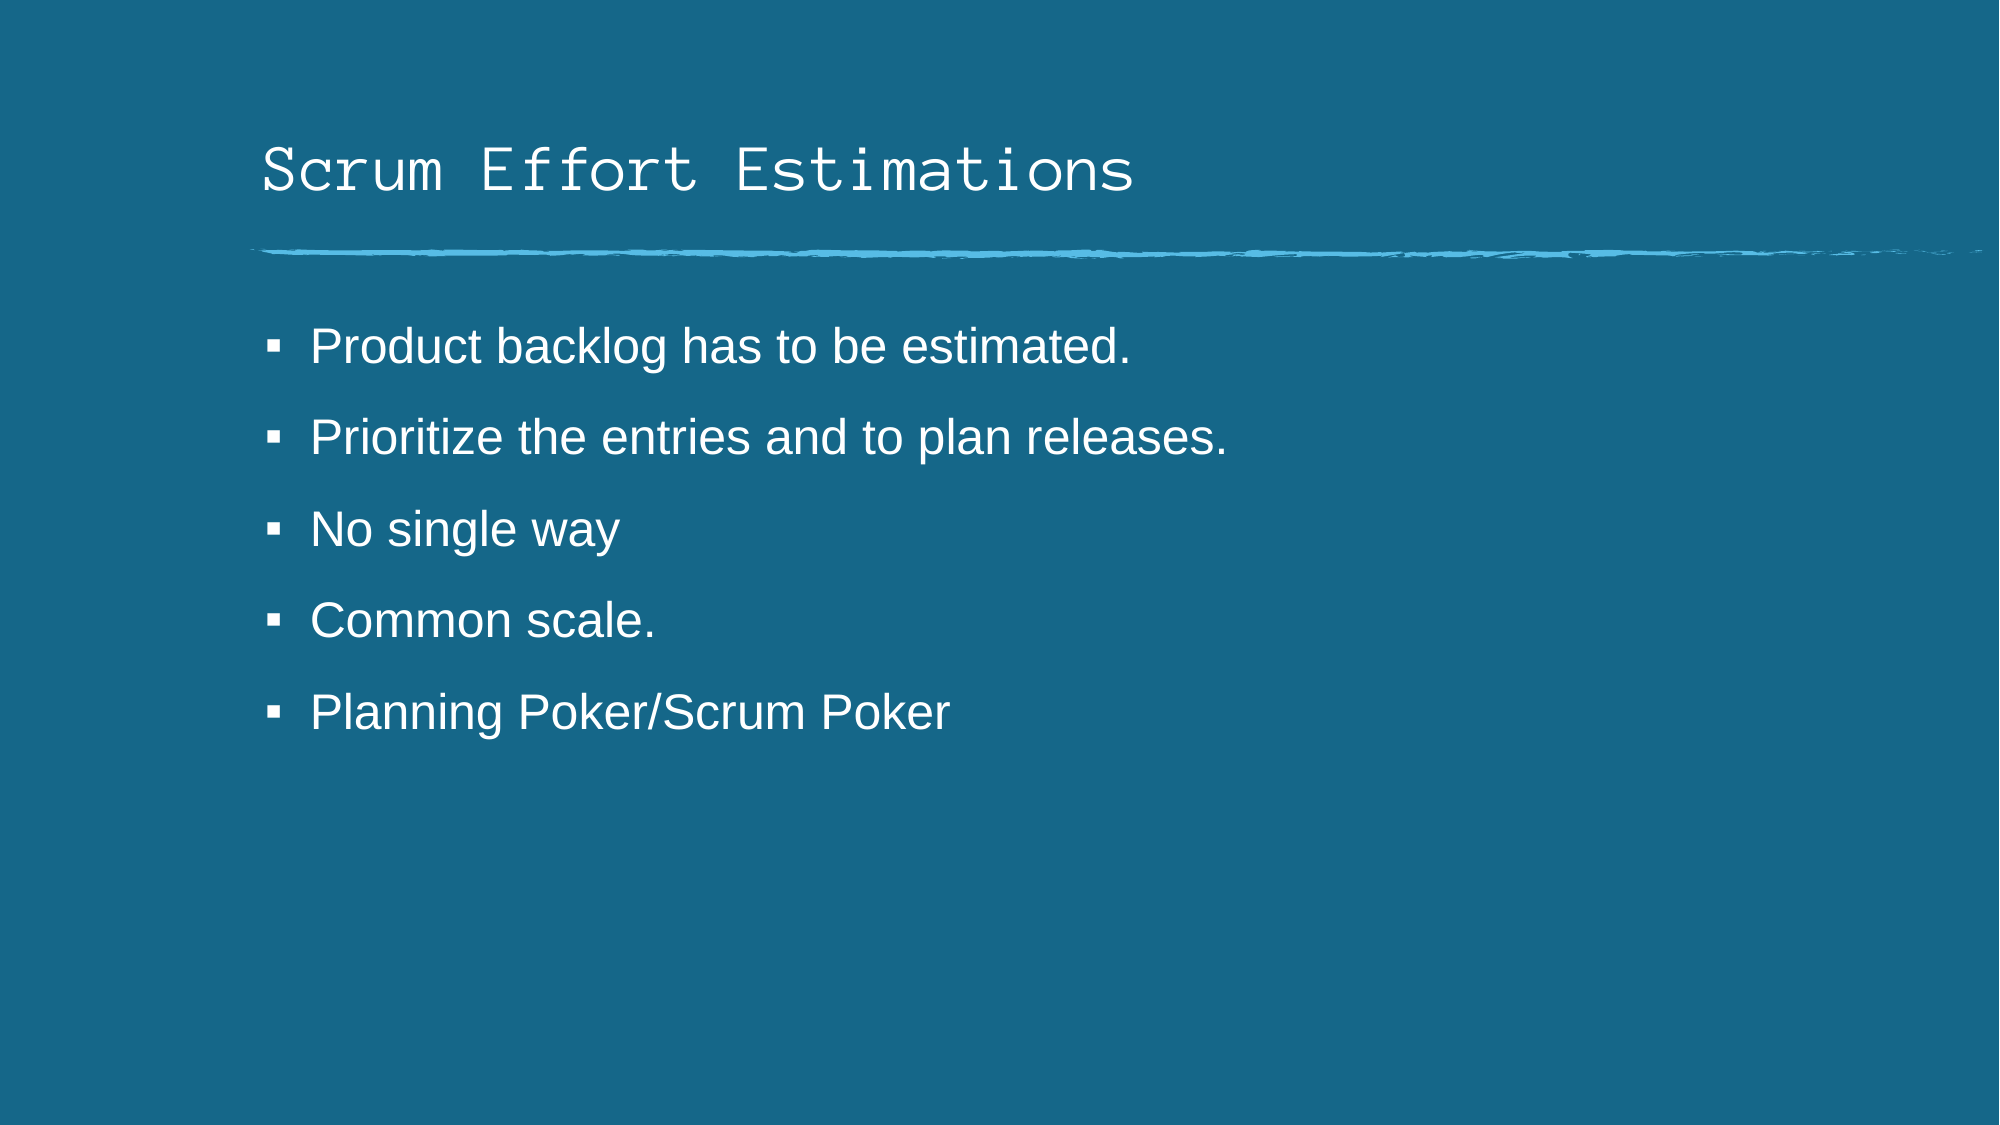

# Scrum Effort Estimations
Product backlog has to be estimated.
Prioritize the entries and to plan releases.
No single way
Common scale.
Planning Poker/Scrum Poker